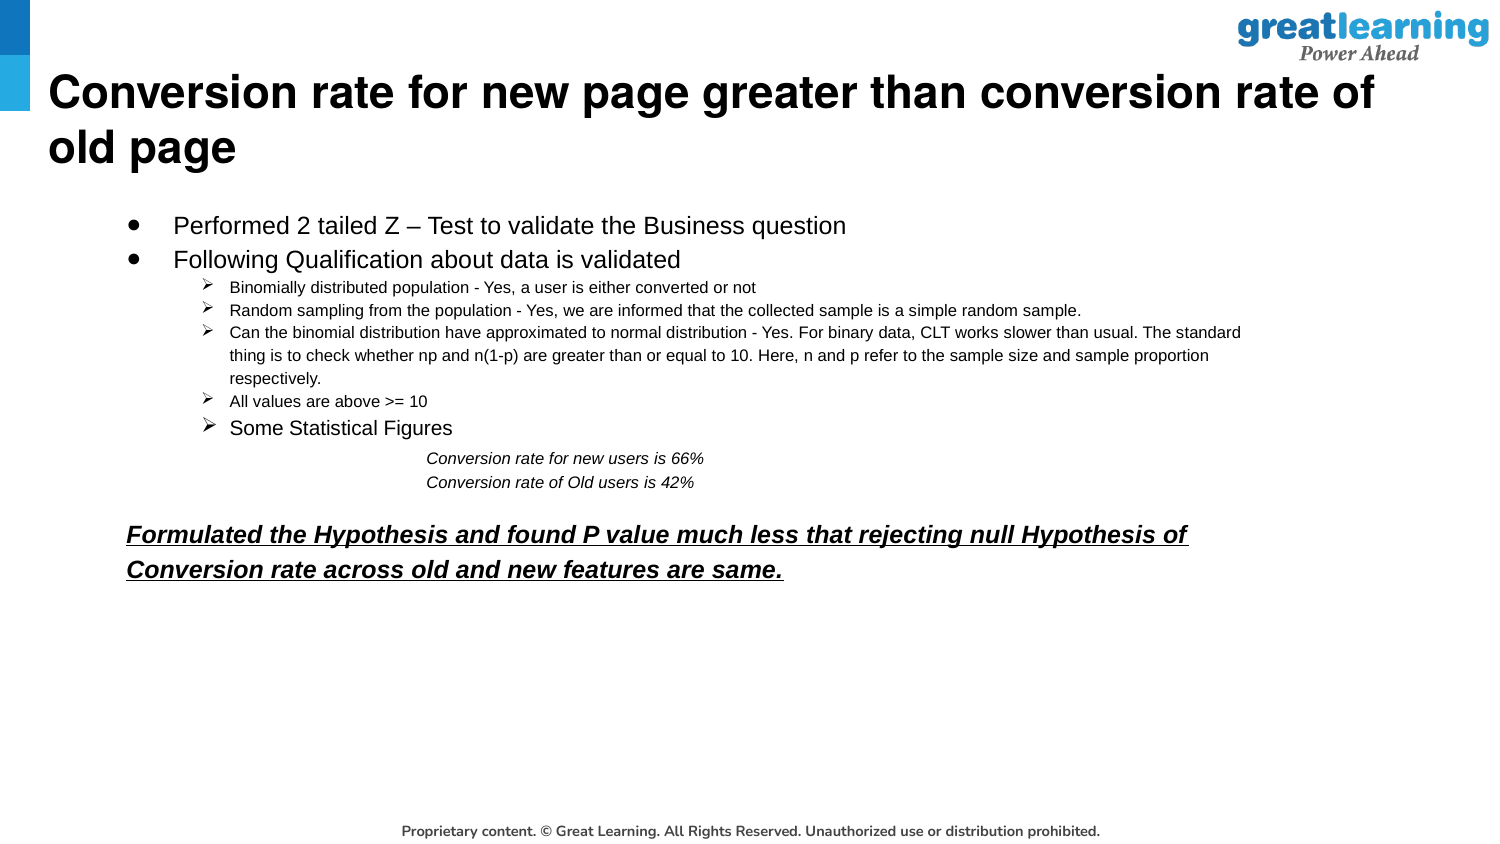

# Conversion rate for new page greater than conversion rate of old page
Performed 2 tailed Z – Test to validate the Business question
Following Qualification about data is validated
Binomially distributed population - Yes, a user is either converted or not
Random sampling from the population - Yes, we are informed that the collected sample is a simple random sample.
Can the binomial distribution have approximated to normal distribution - Yes. For binary data, CLT works slower than usual. The standard thing is to check whether np and n(1-p) are greater than or equal to 10. Here, n and p refer to the sample size and sample proportion respectively.
All values are above >= 10
Some Statistical Figures
		Conversion rate for new users is 66%
		Conversion rate of Old users is 42%

Formulated the Hypothesis and found P value much less that rejecting null Hypothesis of Conversion rate across old and new features are same.